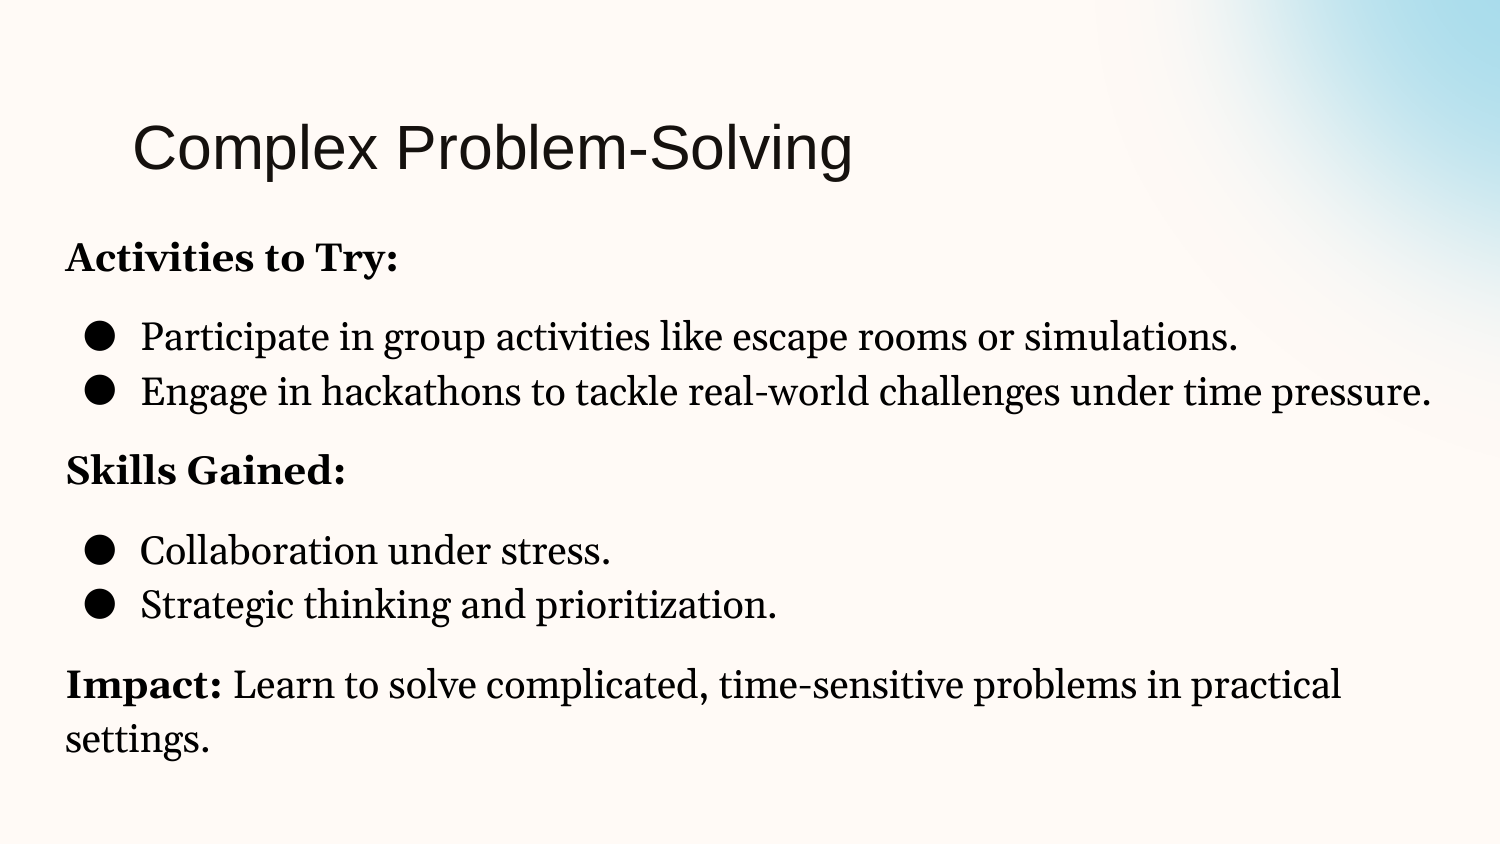

# Complex Problem-Solving
Activities to Try:
Participate in group activities like escape rooms or simulations.
Engage in hackathons to tackle real-world challenges under time pressure.
Skills Gained:
Collaboration under stress.
Strategic thinking and prioritization.
Impact: Learn to solve complicated, time-sensitive problems in practical settings.